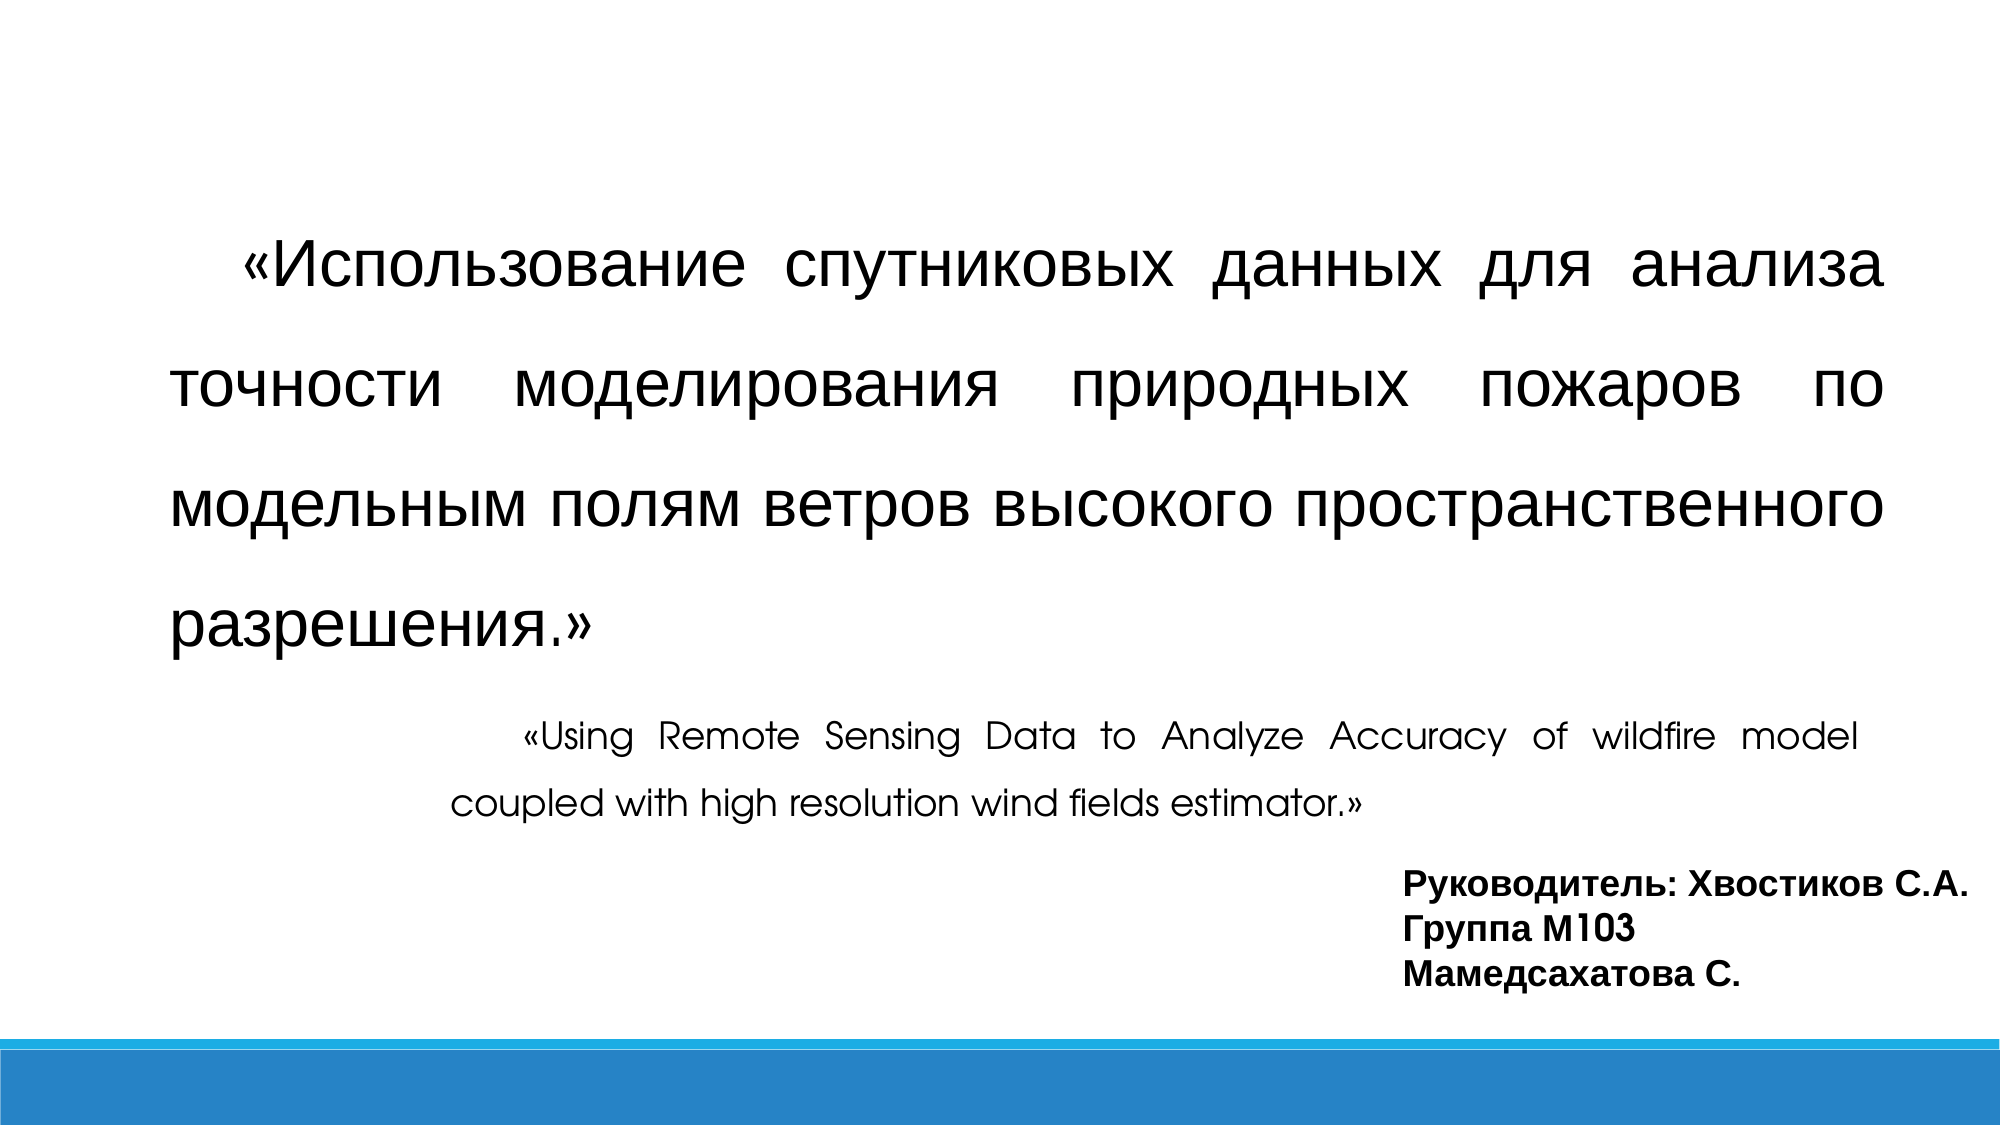

«Использование спутниковых данных для анализа точности моделирования природных пожаров по модельным полям ветров высокого пространственного разрешения.»

«Using Remote Sensing Data to Analyze Accuracy of wildfire model coupled with high resolution wind fields estimator.»
Руководитель: Хвостиков С.А.
Группа М103
Мамедсахатова С.